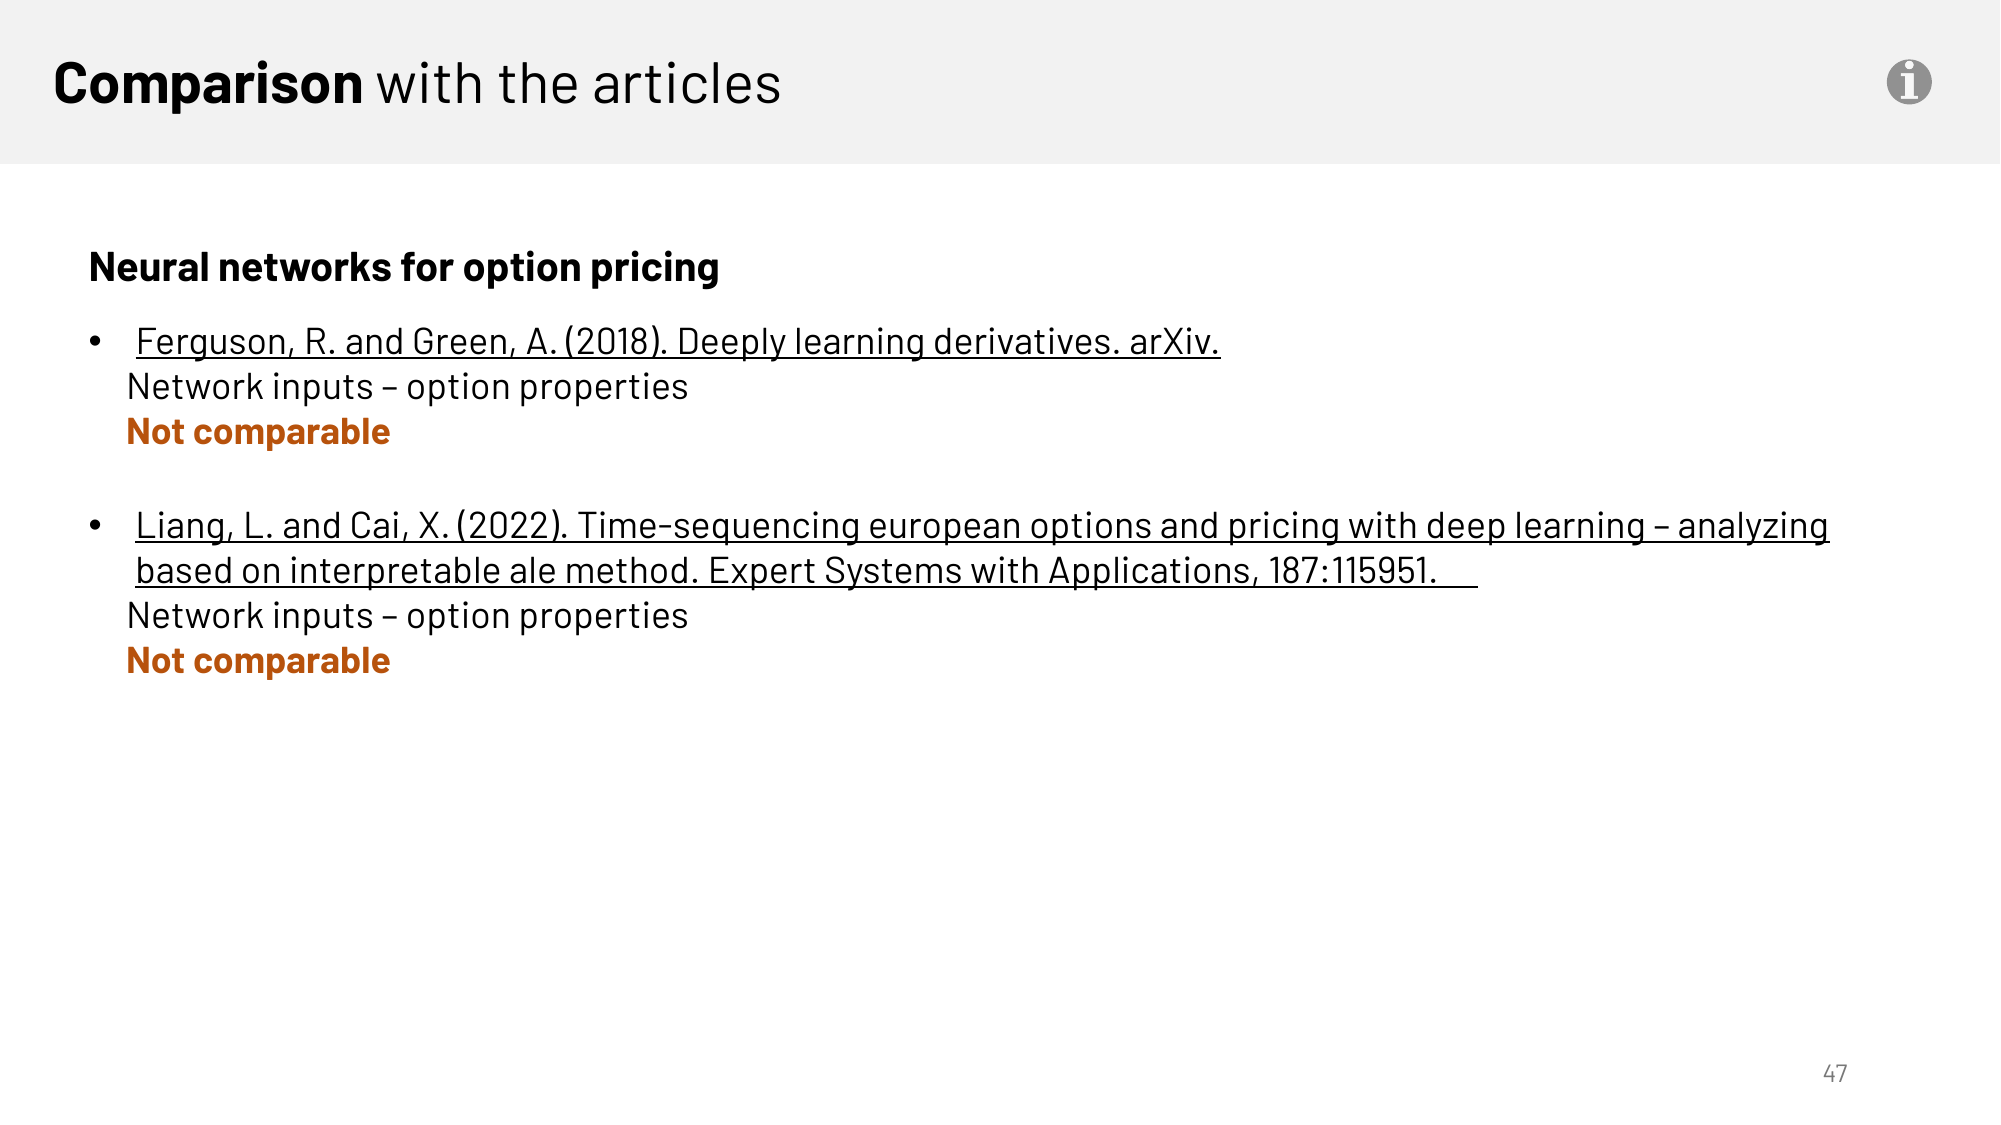

Comparison with the articles

Neural networks for option pricing
Ferguson, R. and Green, A. (2018). Deeply learning derivatives. arXiv.
     Network inputs – option properties
     Not comparable
Liang, L. and Cai, X. (2022). Time-sequencing european options and pricing with deep learning – analyzing based on interpretable ale method. Expert Systems with Applications, 187:115951.
     Network inputs – option properties
     Not comparable
47